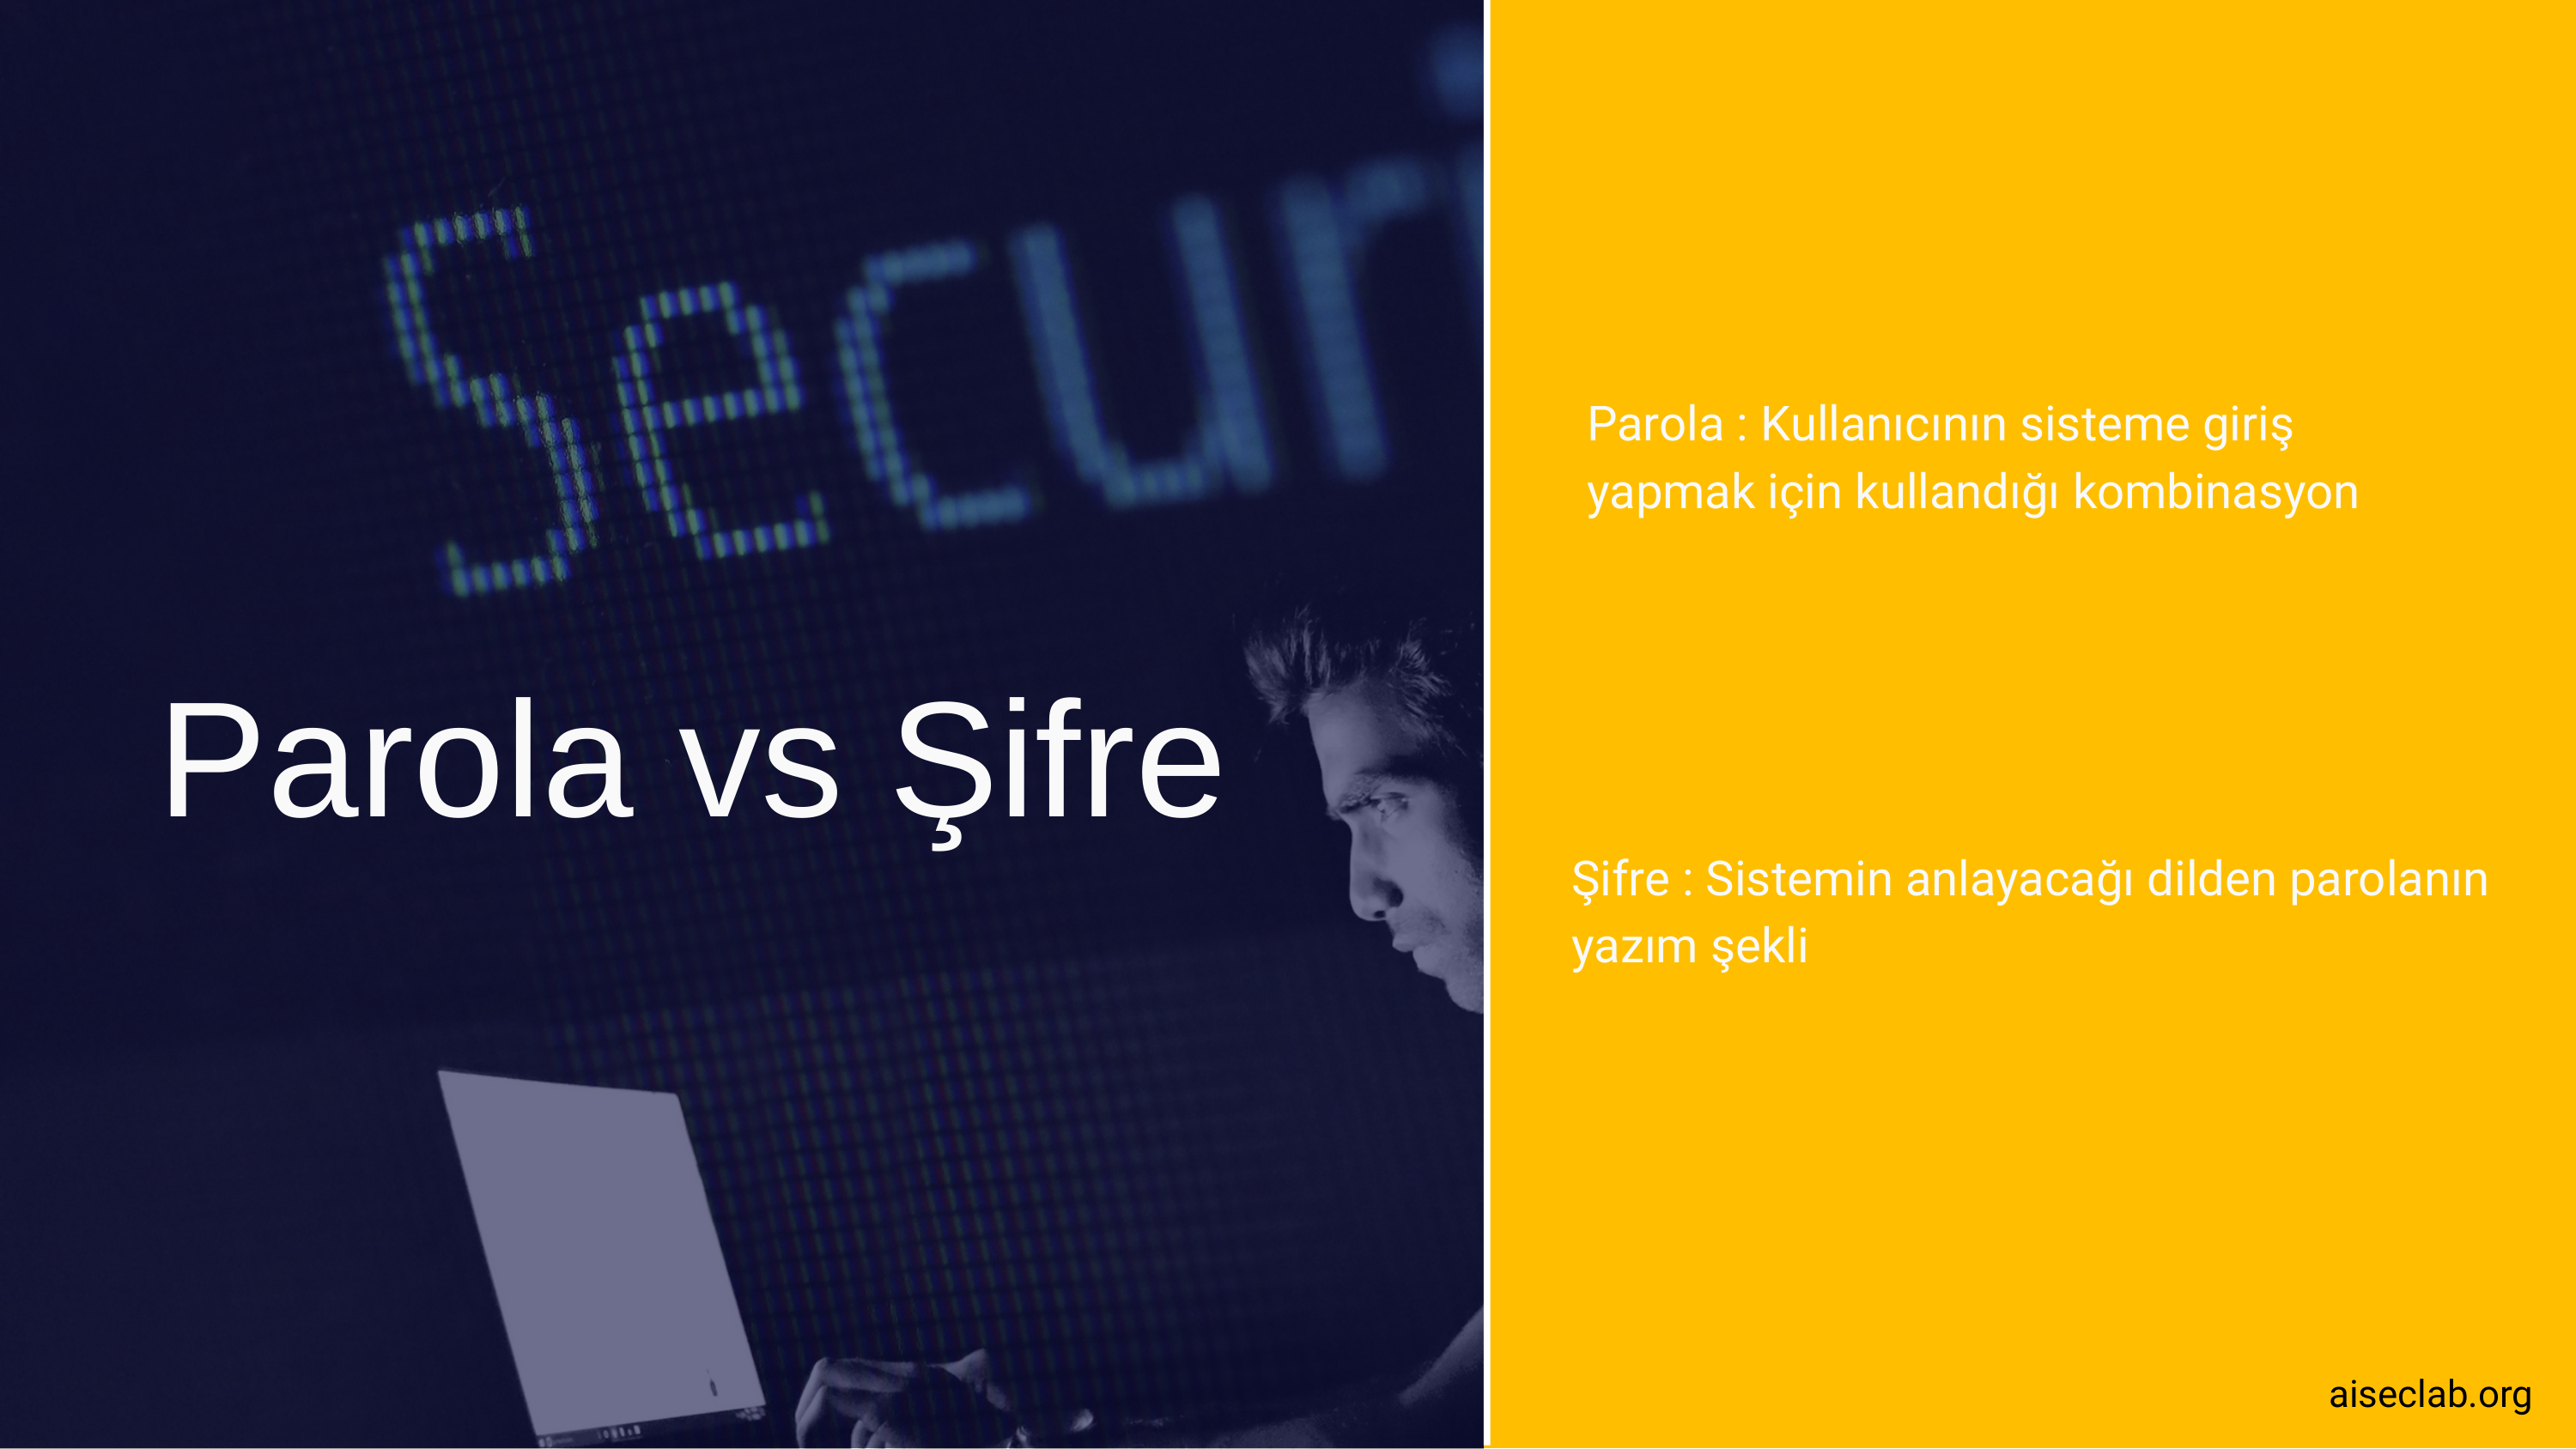

Parola : Kullanıcının sisteme giriş
yapmak için kullandığı kombinasyon
Parola vs Şifre

Şifre : Sistemin anlayacağı dilden parolanın yazım şekli
aiseclab.org